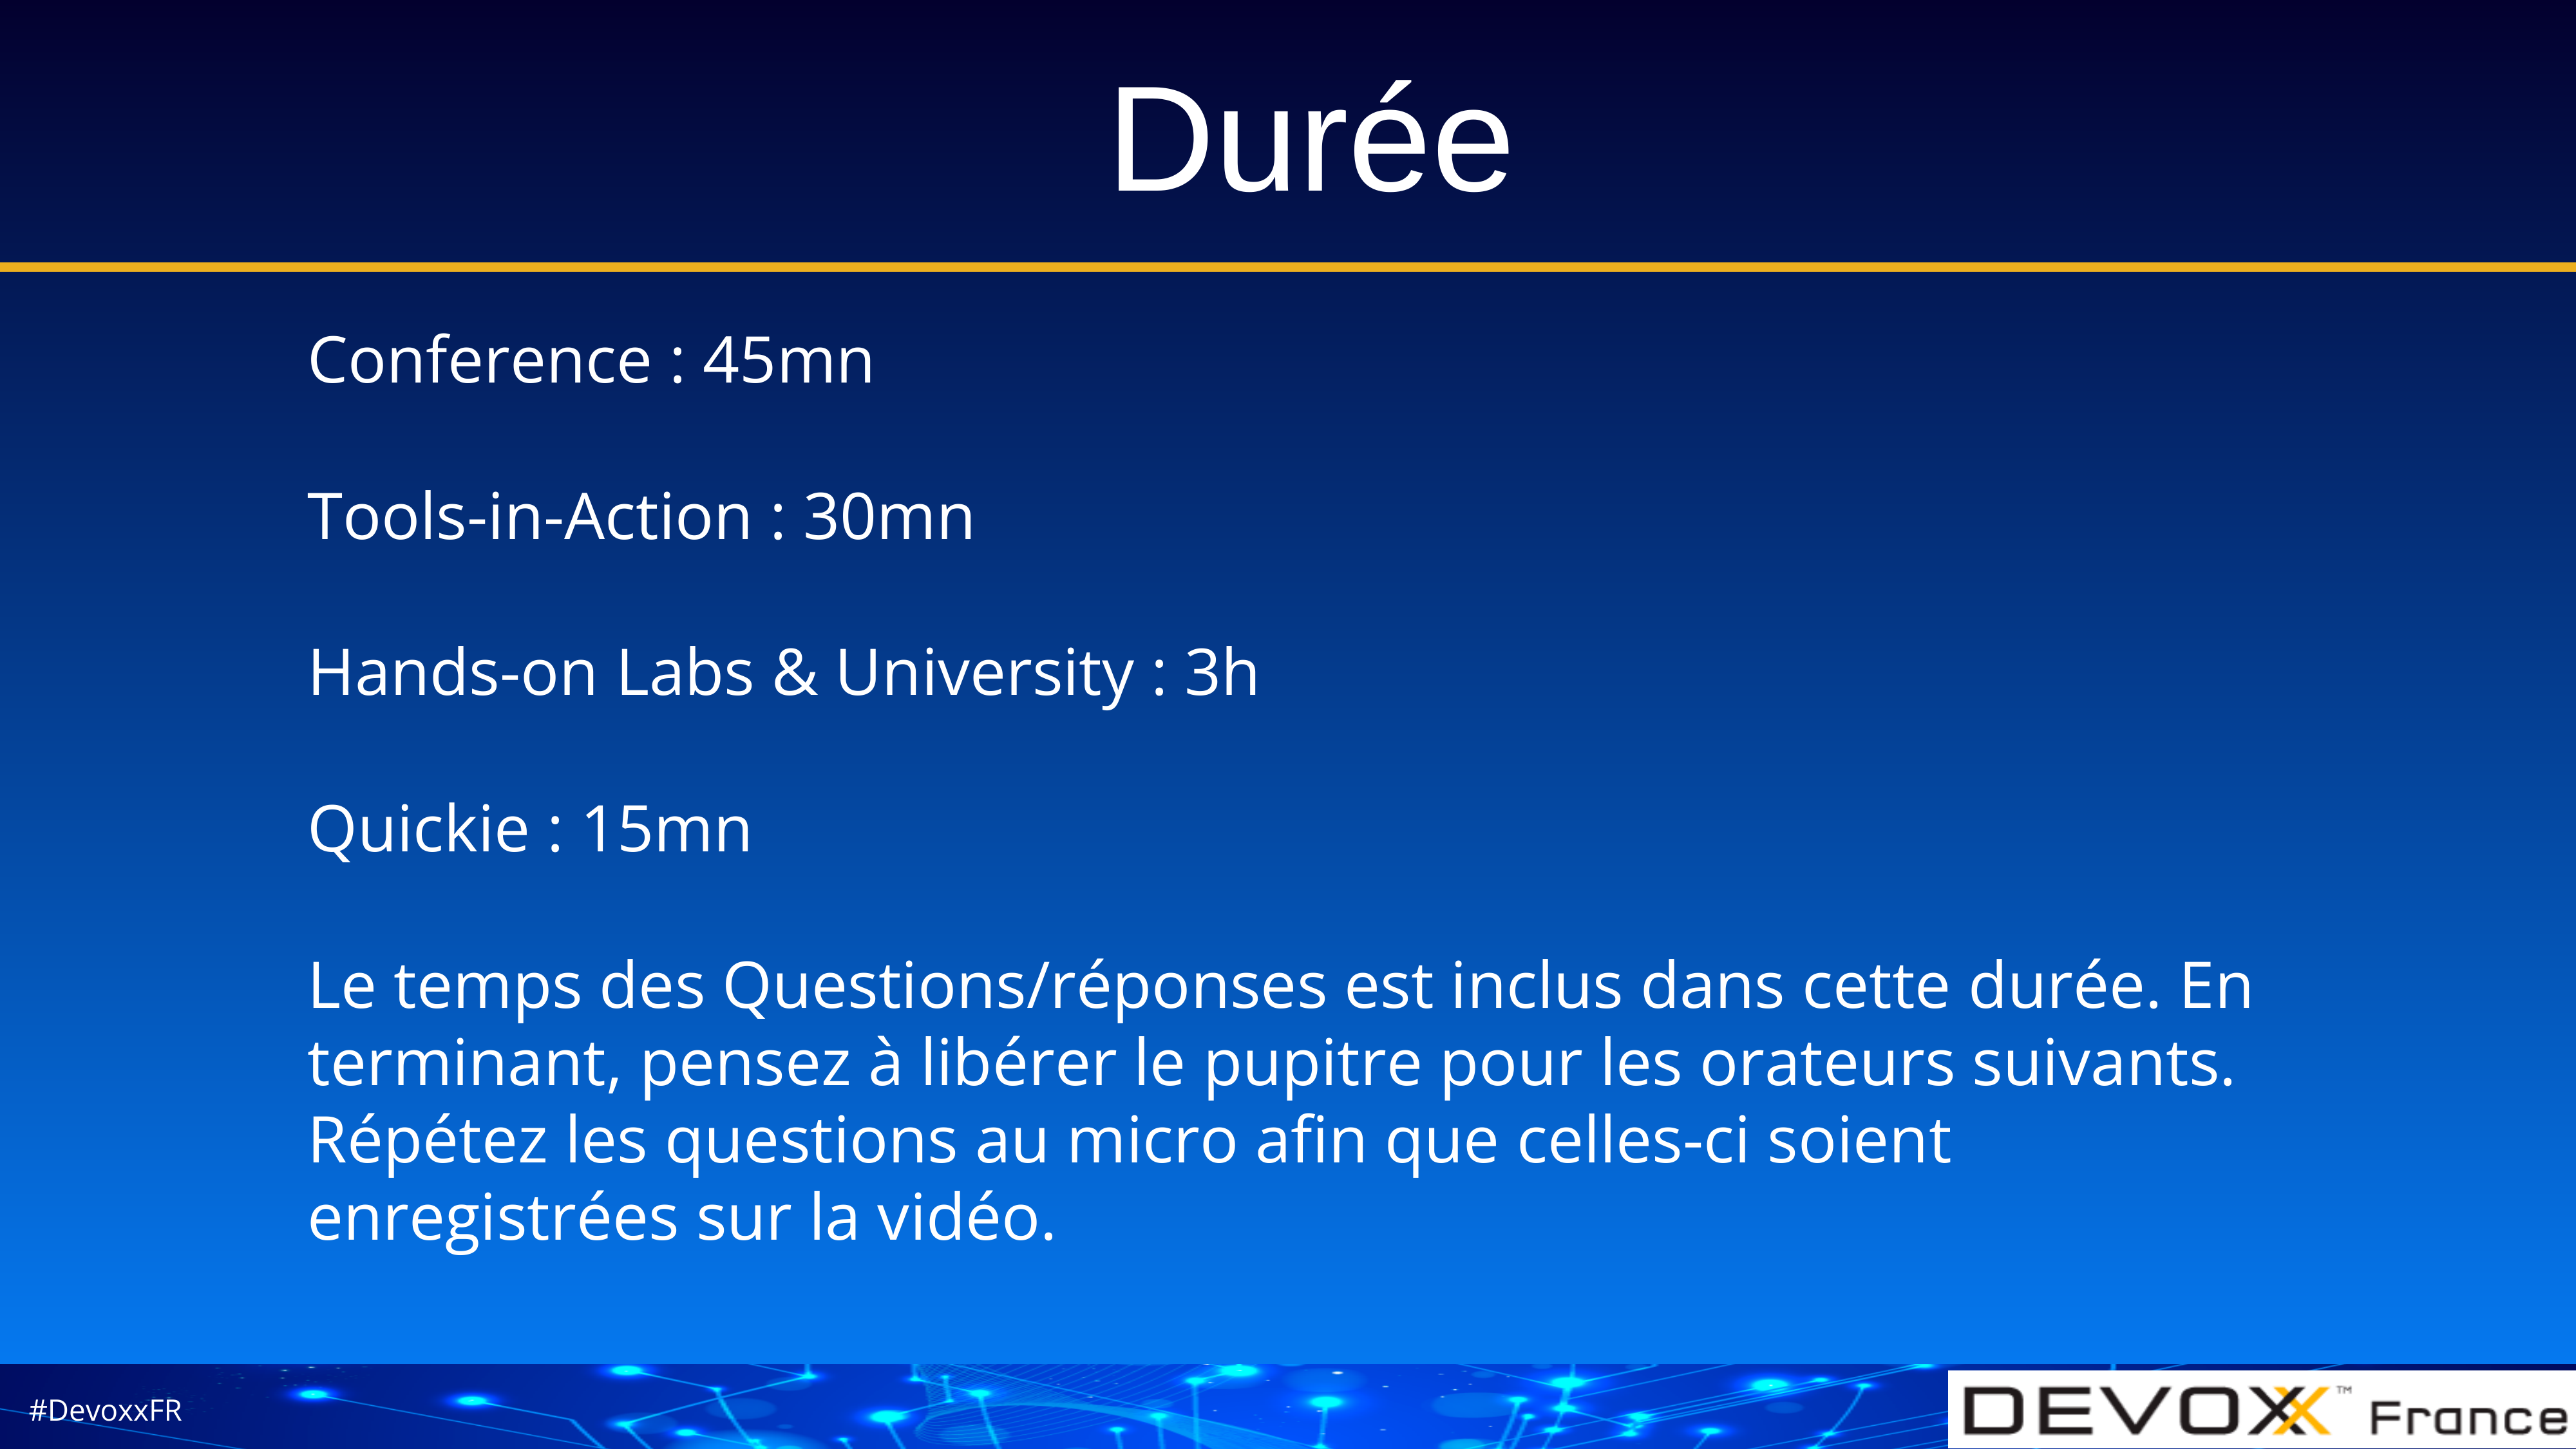

# Durée
Conference : 45mn
Tools-in-Action : 30mn
Hands-on Labs & University : 3h
Quickie : 15mn
Le temps des Questions/réponses est inclus dans cette durée. En terminant, pensez à libérer le pupitre pour les orateurs suivants. Répétez les questions au micro afin que celles-ci soient enregistrées sur la vidéo.